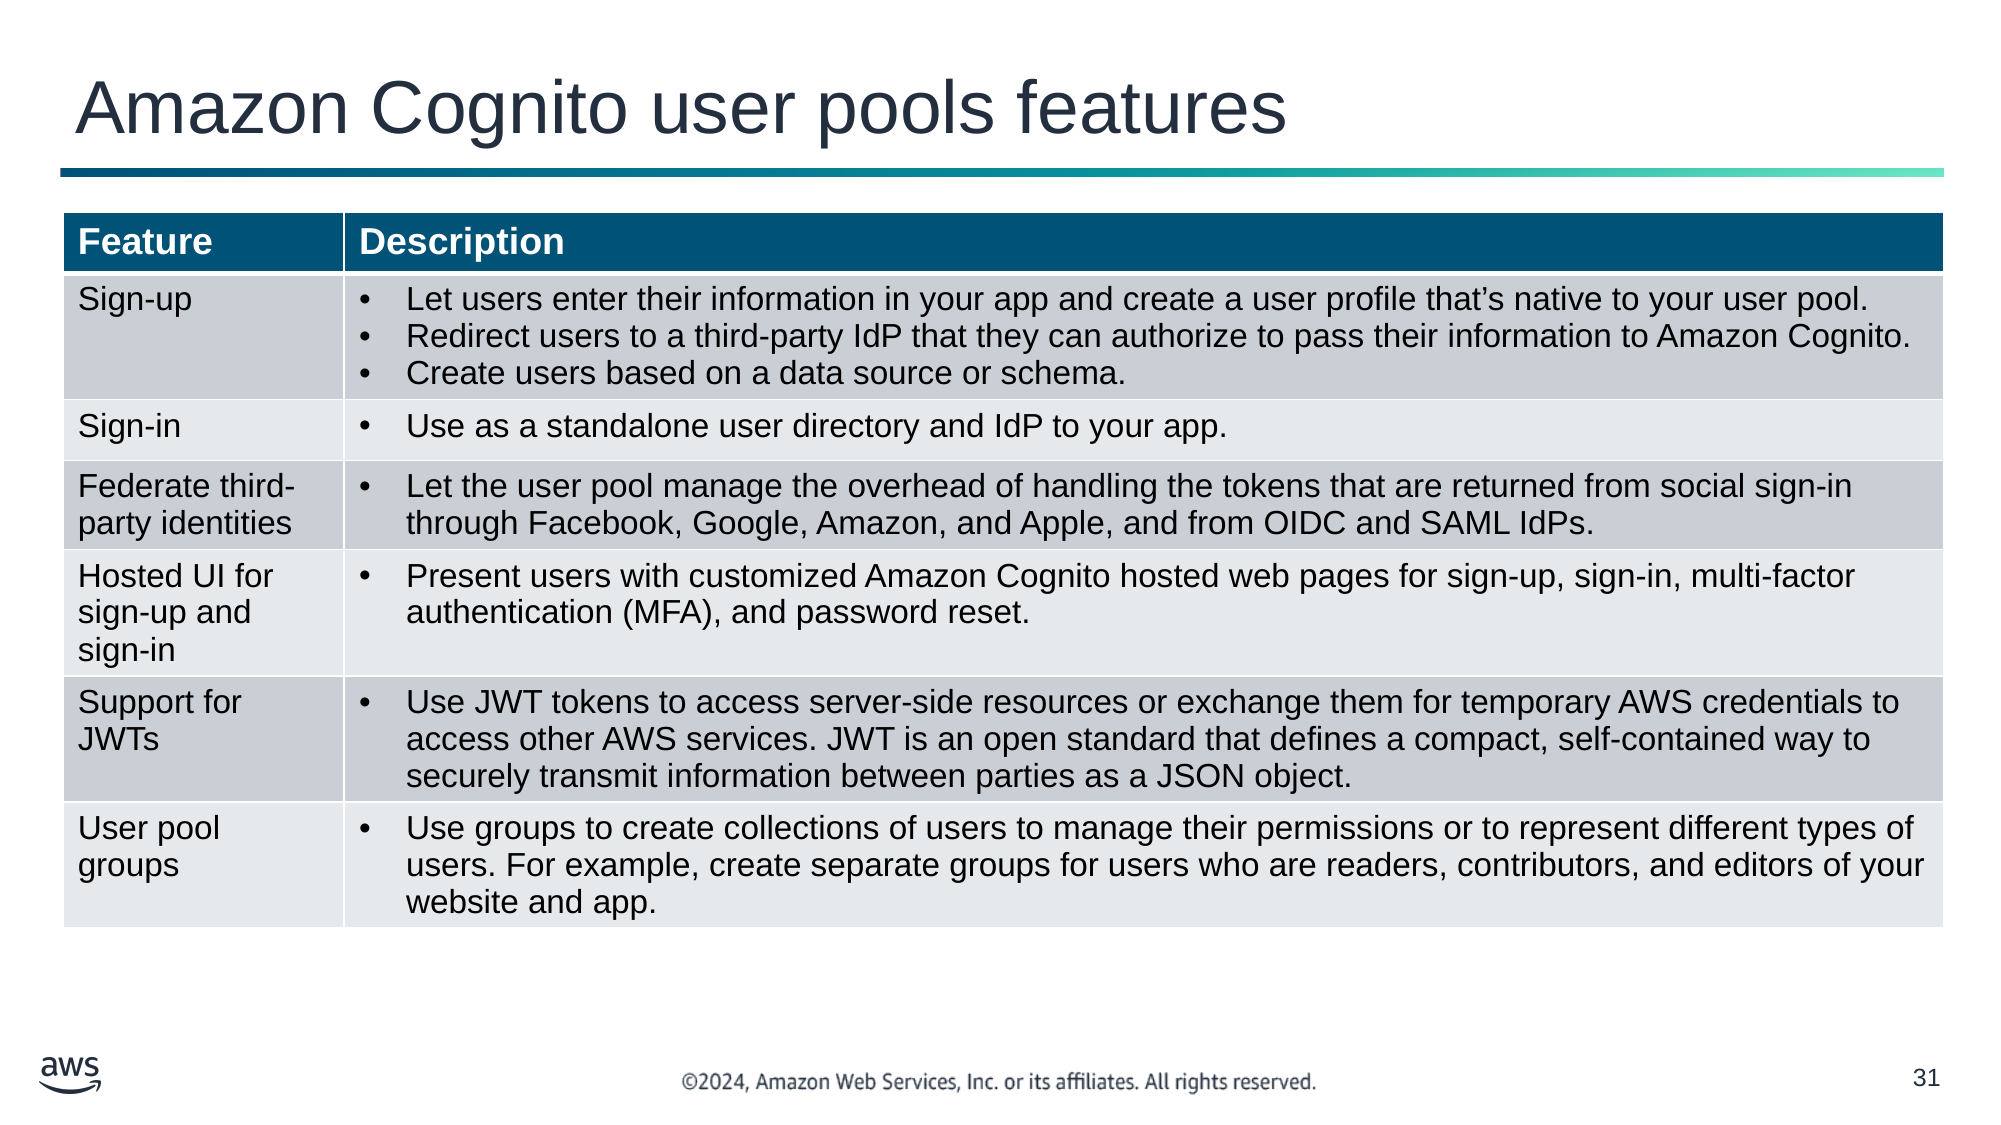

# Amazon Cognito user pools features
| Feature | Description |
| --- | --- |
| Sign-up | Let users enter their information in your app and create a user profile that’s native to your user pool. Redirect users to a third-party IdP that they can authorize to pass their information to Amazon Cognito. Create users based on a data source or schema. |
| Sign-in | Use as a standalone user directory and IdP to your app. |
| Federate third-party identities | Let the user pool manage the overhead of handling the tokens that are returned from social sign-in through Facebook, Google, Amazon, and Apple, and from OIDC and SAML IdPs. |
| Hosted UI for sign-up and sign-in | Present users with customized Amazon Cognito hosted web pages for sign-up, sign-in, multi-factor authentication (MFA), and password reset. |
| Support for JWTs | Use JWT tokens to access server-side resources or exchange them for temporary AWS credentials to access other AWS services. JWT is an open standard that defines a compact, self-contained way to securely transmit information between parties as a JSON object. |
| User pool groups | Use groups to create collections of users to manage their permissions or to represent different types of users. For example, create separate groups for users who are readers, contributors, and editors of your website and app. |
31